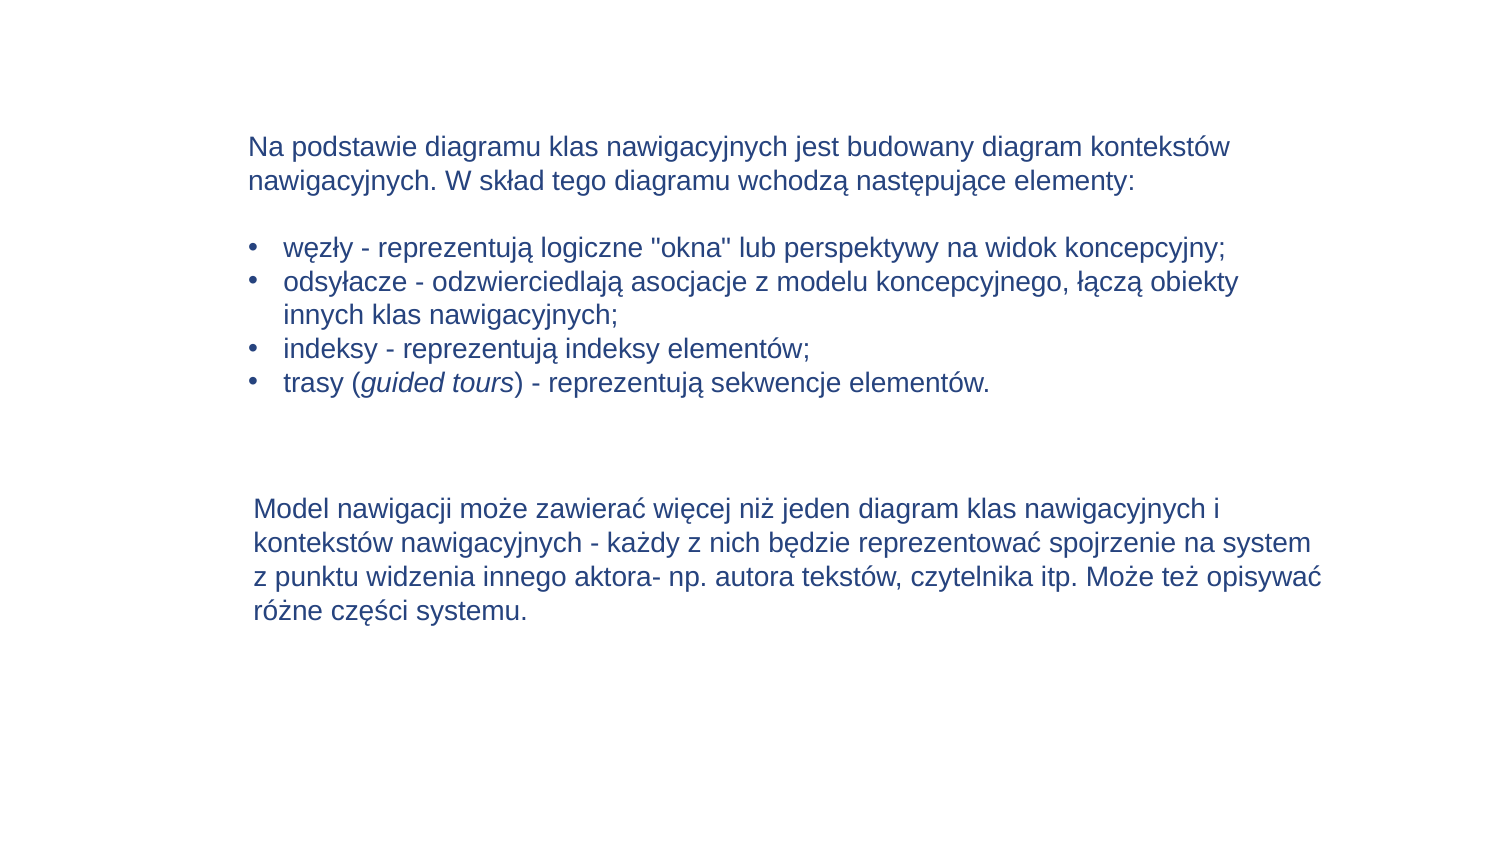

Na podstawie diagramu klas nawigacyjnych jest budowany diagram kontekstów nawigacyjnych. W skład tego diagramu wchodzą następujące elementy:

węzły - reprezentują logiczne "okna" lub perspektywy na widok koncepcyjny;
odsyłacze - odzwierciedlają asocjacje z modelu koncepcyjnego, łączą obiekty innych klas nawigacyjnych;
indeksy - reprezentują indeksy elementów;
trasy (guided tours) - reprezentują sekwencje elementów.
Model nawigacji może zawierać więcej niż jeden diagram klas nawigacyjnych i kontekstów nawigacyjnych - każdy z nich będzie reprezentować spojrzenie na system z punktu widzenia innego aktora- np. autora tekstów, czytelnika itp. Może też opisywać różne części systemu.